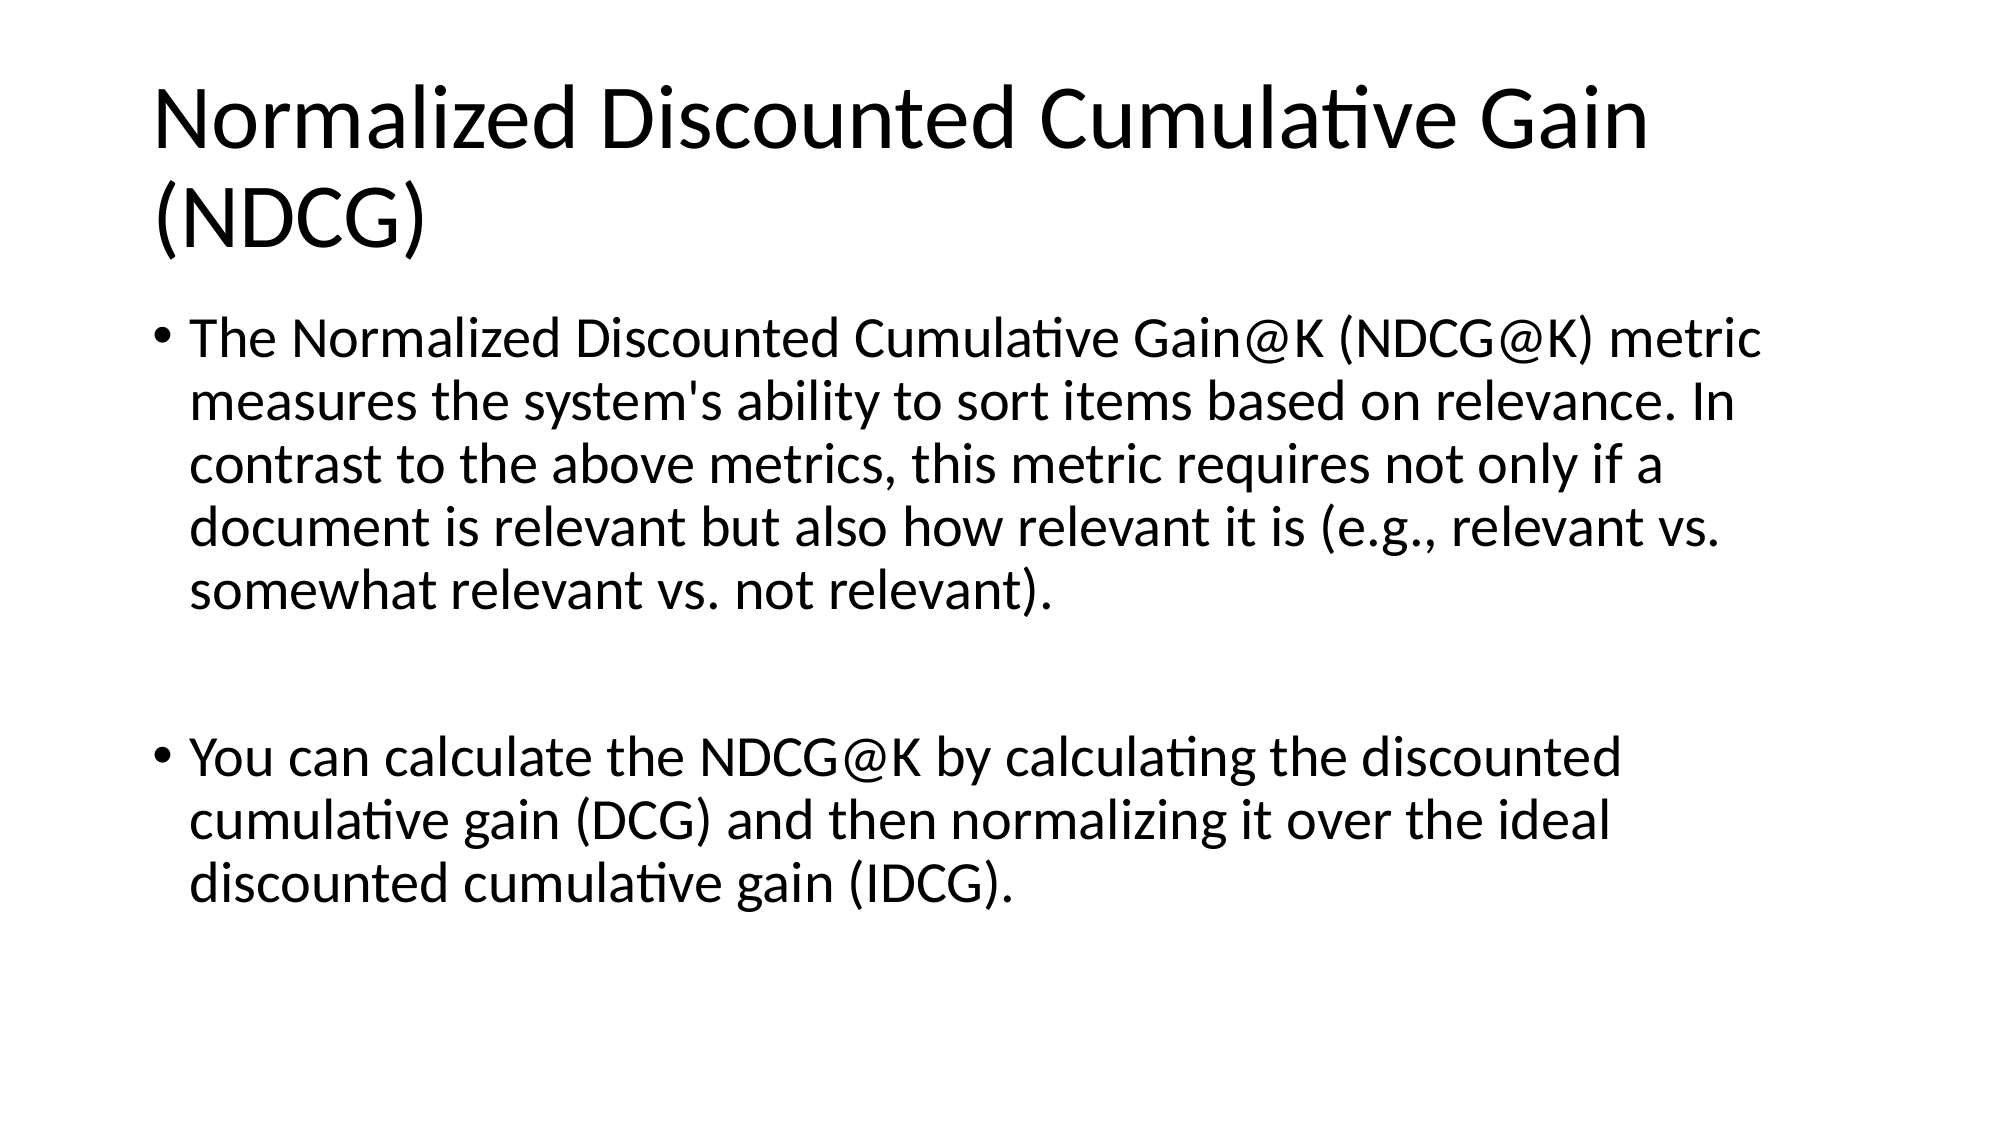

# Normalized Discounted Cumulative Gain (NDCG)
The Normalized Discounted Cumulative Gain@K (NDCG@K) metric measures the system's ability to sort items based on relevance. In contrast to the above metrics, this metric requires not only if a document is relevant but also how relevant it is (e.g., relevant vs. somewhat relevant vs. not relevant).

You can calculate the NDCG@K by calculating the discounted cumulative gain (DCG) and then normalizing it over the ideal discounted cumulative gain (IDCG).
32